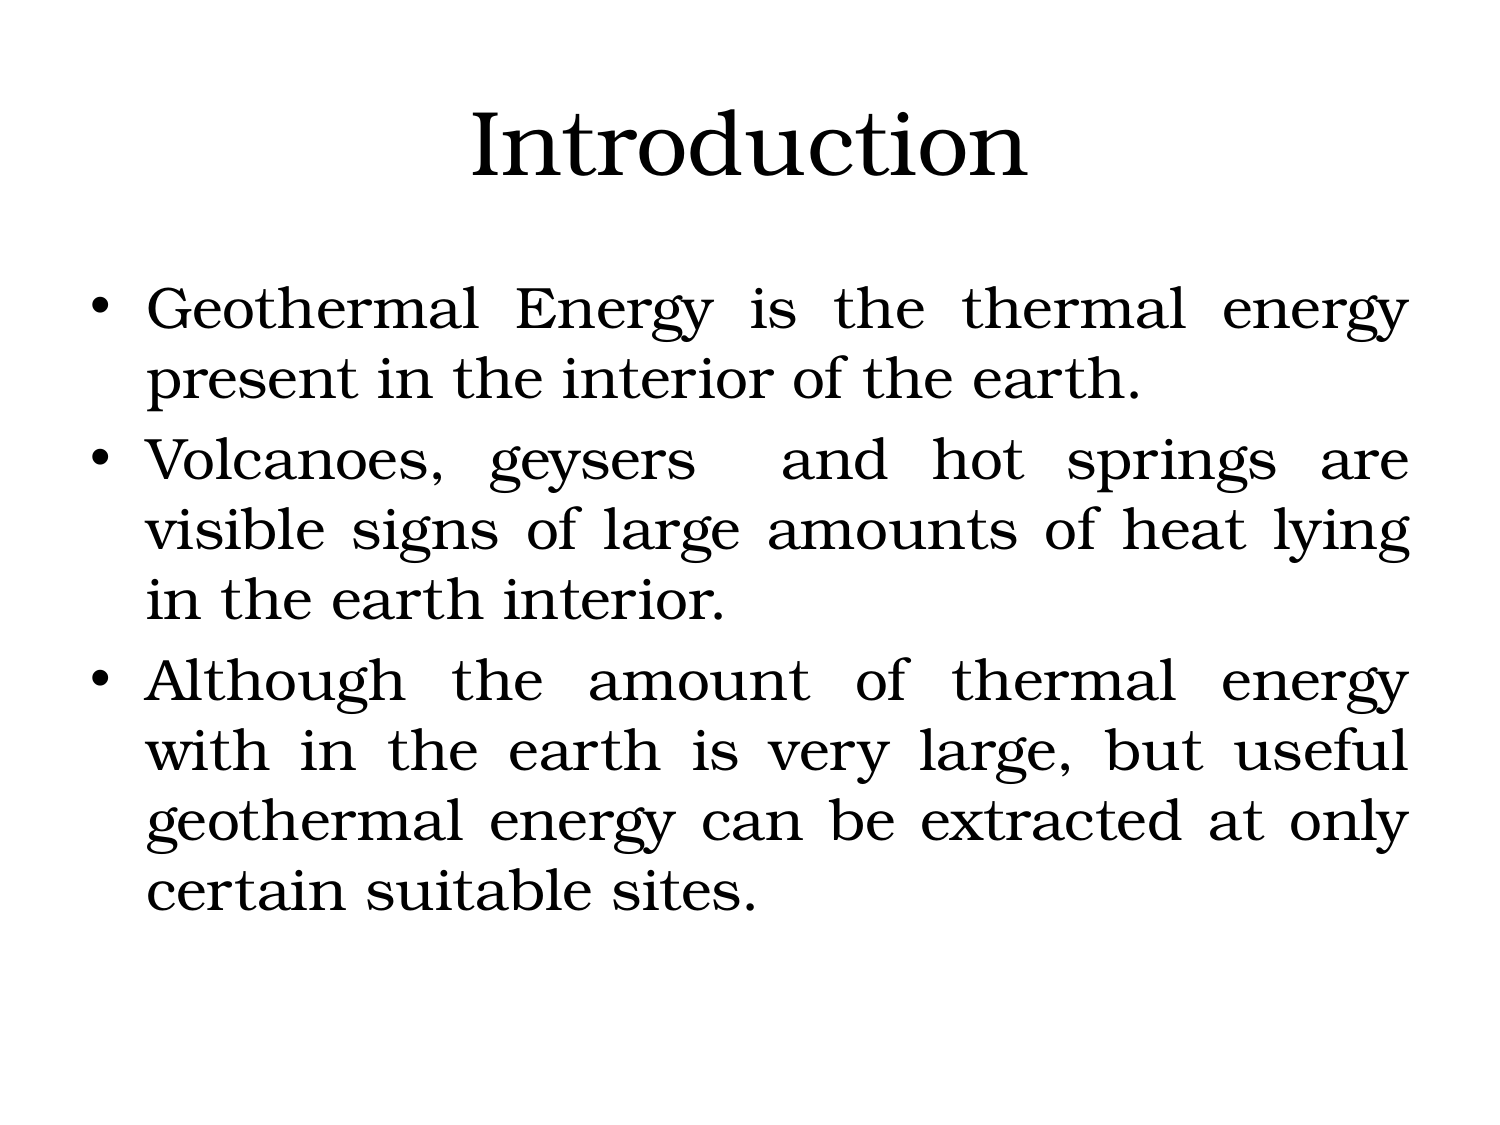

# Introduction
Geothermal Energy is the thermal energy present in the interior of the earth.
Volcanoes, geysers  and hot springs are visible signs of large amounts of heat lying in the earth interior.
Although the amount of thermal energy with in the earth is very large, but useful geothermal energy can be extracted at only certain suitable sites.